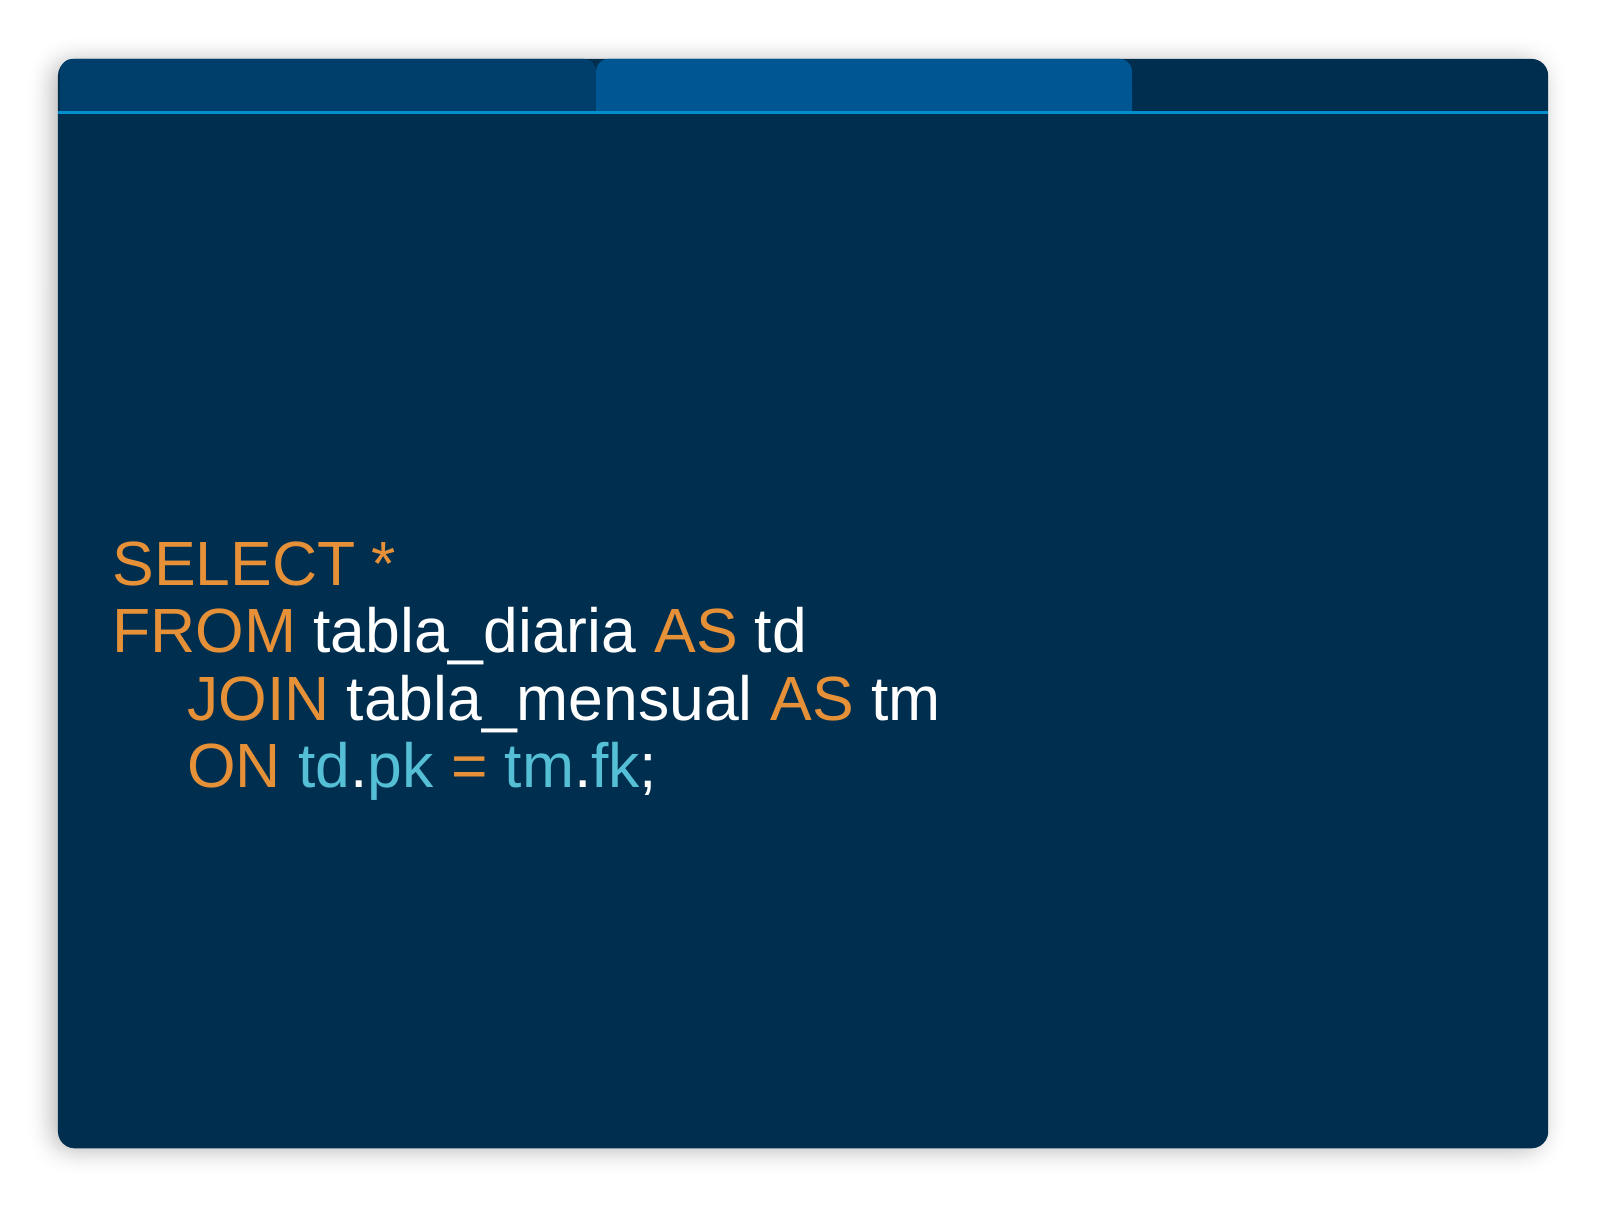

# SELECT *
FROM tabla_diaria AS td
JOIN tabla_mensual AS tm
ON td.pk = tm.fk;